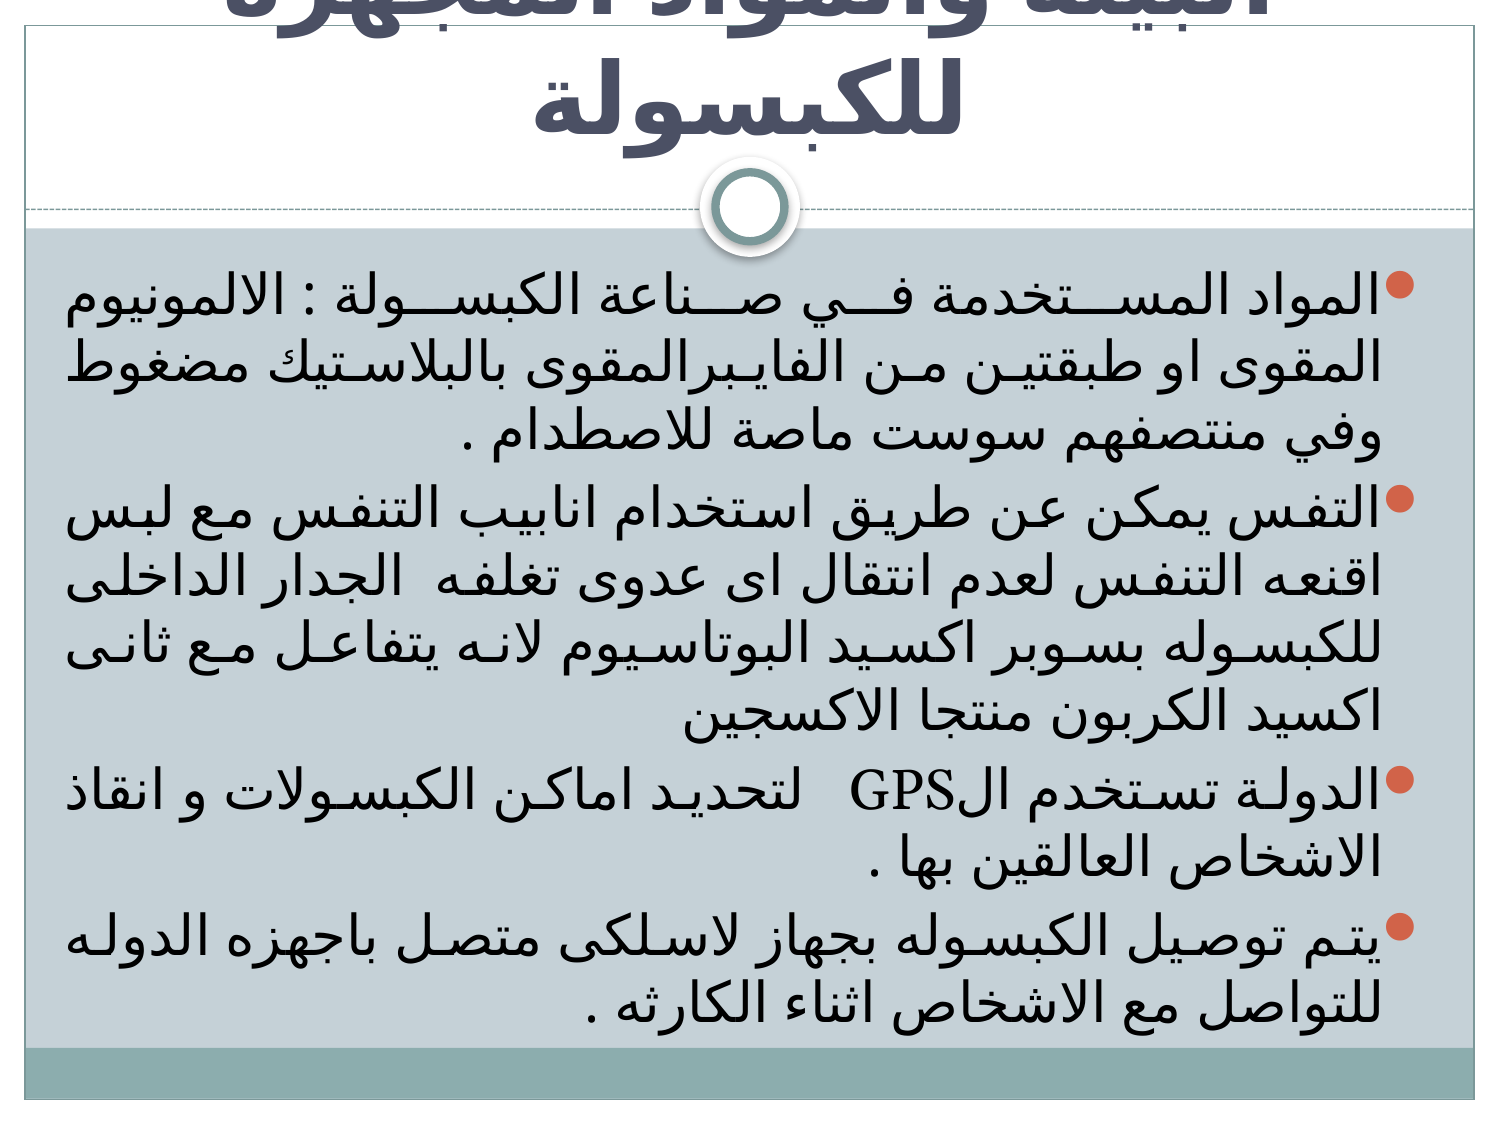

# البيئة والمواد المجهزة للكبسولة
المواد المستخدمة في صناعة الكبسولة : الالمونيوم المقوى او طبقتين من الفايبرالمقوى بالبلاستيك مضغوط وفي منتصفهم سوست ماصة للاصطدام .
التفس يمكن عن طريق استخدام انابيب التنفس مع لبس اقنعه التنفس لعدم انتقال اى عدوى تغلفه  الجدار الداخلى للكبسوله بسوبر اكسيد البوتاسيوم لانه يتفاعل مع ثانى اكسيد الكربون منتجا الاكسجين
الدولة تستخدم الGPS   لتحديد اماكن الكبسولات و انقاذ الاشخاص العالقين بها .
يتم توصيل الكبسوله بجهاز لاسلكى متصل باجهزه الدوله للتواصل مع الاشخاص اثناء الكارثه .